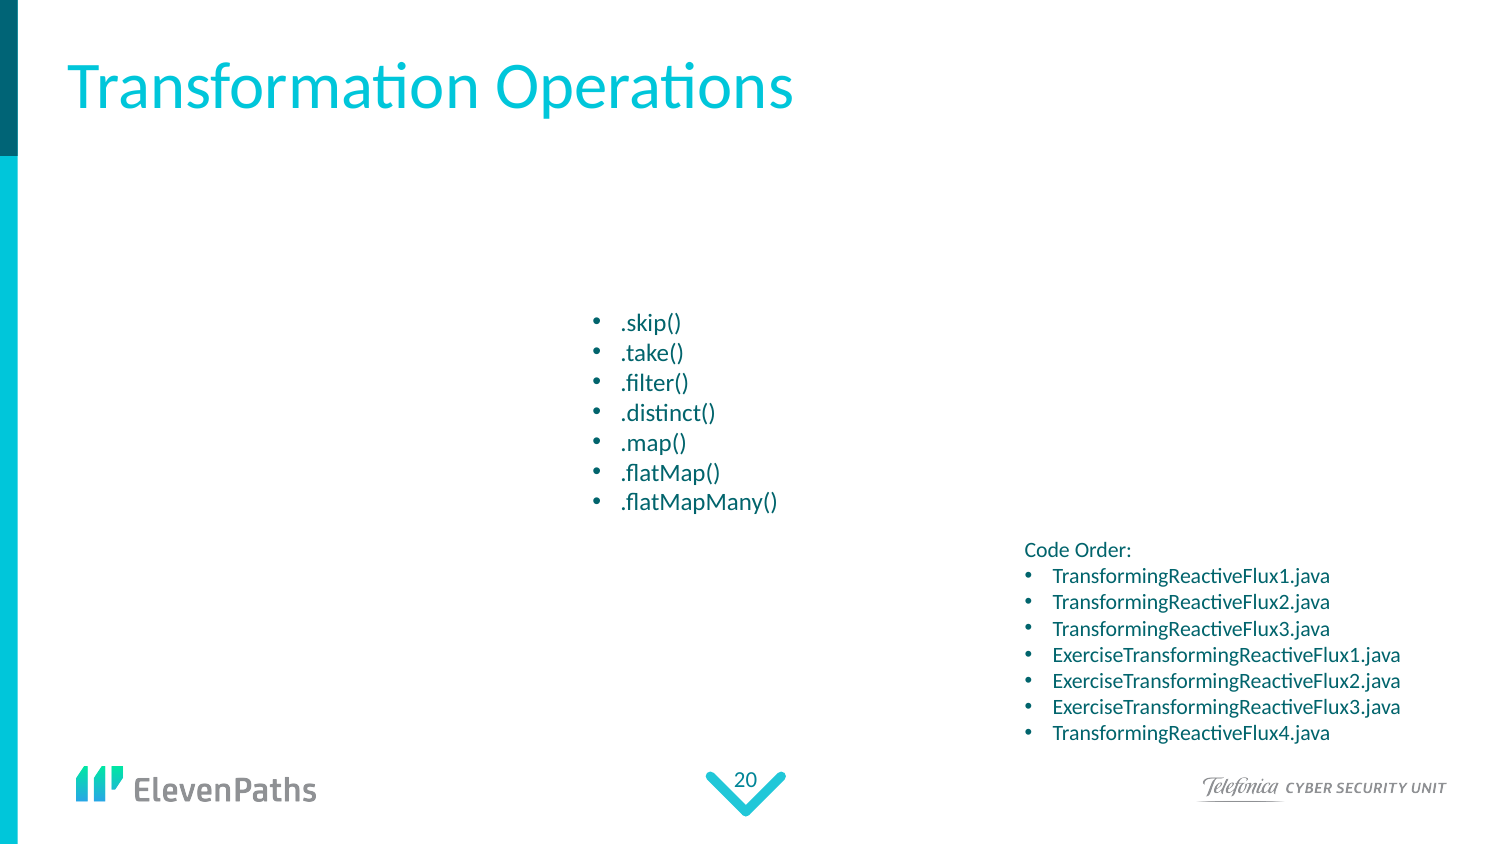

# Transformation Operations
.skip()
.take()
.filter()
.distinct()
.map()
.flatMap()
.flatMapMany()
Code Order:
TransformingReactiveFlux1.java
TransformingReactiveFlux2.java
TransformingReactiveFlux3.java
ExerciseTransformingReactiveFlux1.java
ExerciseTransformingReactiveFlux2.java
ExerciseTransformingReactiveFlux3.java
TransformingReactiveFlux4.java